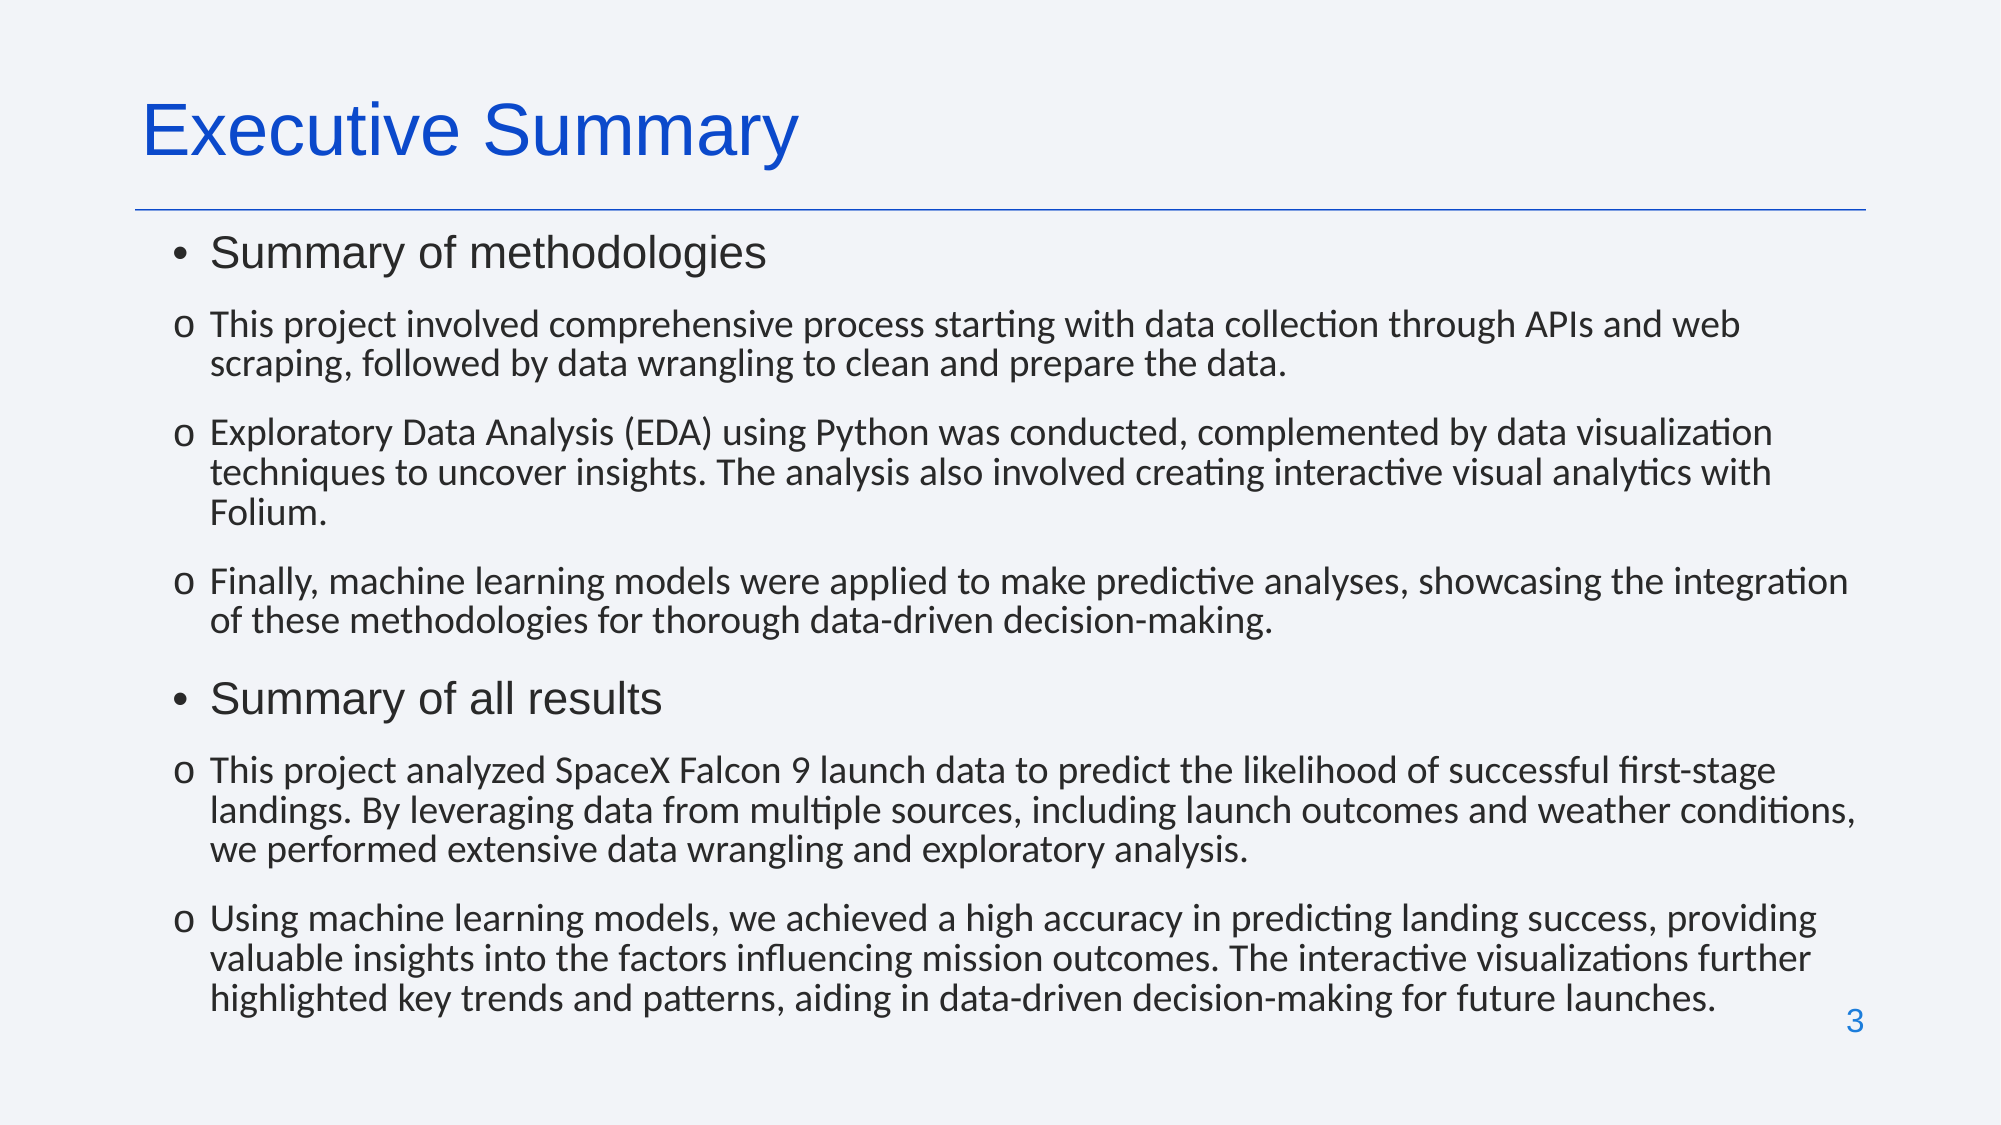

Executive Summary
Summary of methodologies
This project involved comprehensive process starting with data collection through APIs and web scraping, followed by data wrangling to clean and prepare the data.
Exploratory Data Analysis (EDA) using Python was conducted, complemented by data visualization techniques to uncover insights. The analysis also involved creating interactive visual analytics with Folium.
Finally, machine learning models were applied to make predictive analyses, showcasing the integration of these methodologies for thorough data-driven decision-making.
Summary of all results
This project analyzed SpaceX Falcon 9 launch data to predict the likelihood of successful first-stage landings. By leveraging data from multiple sources, including launch outcomes and weather conditions, we performed extensive data wrangling and exploratory analysis.
Using machine learning models, we achieved a high accuracy in predicting landing success, providing valuable insights into the factors influencing mission outcomes. The interactive visualizations further highlighted key trends and patterns, aiding in data-driven decision-making for future launches.
3